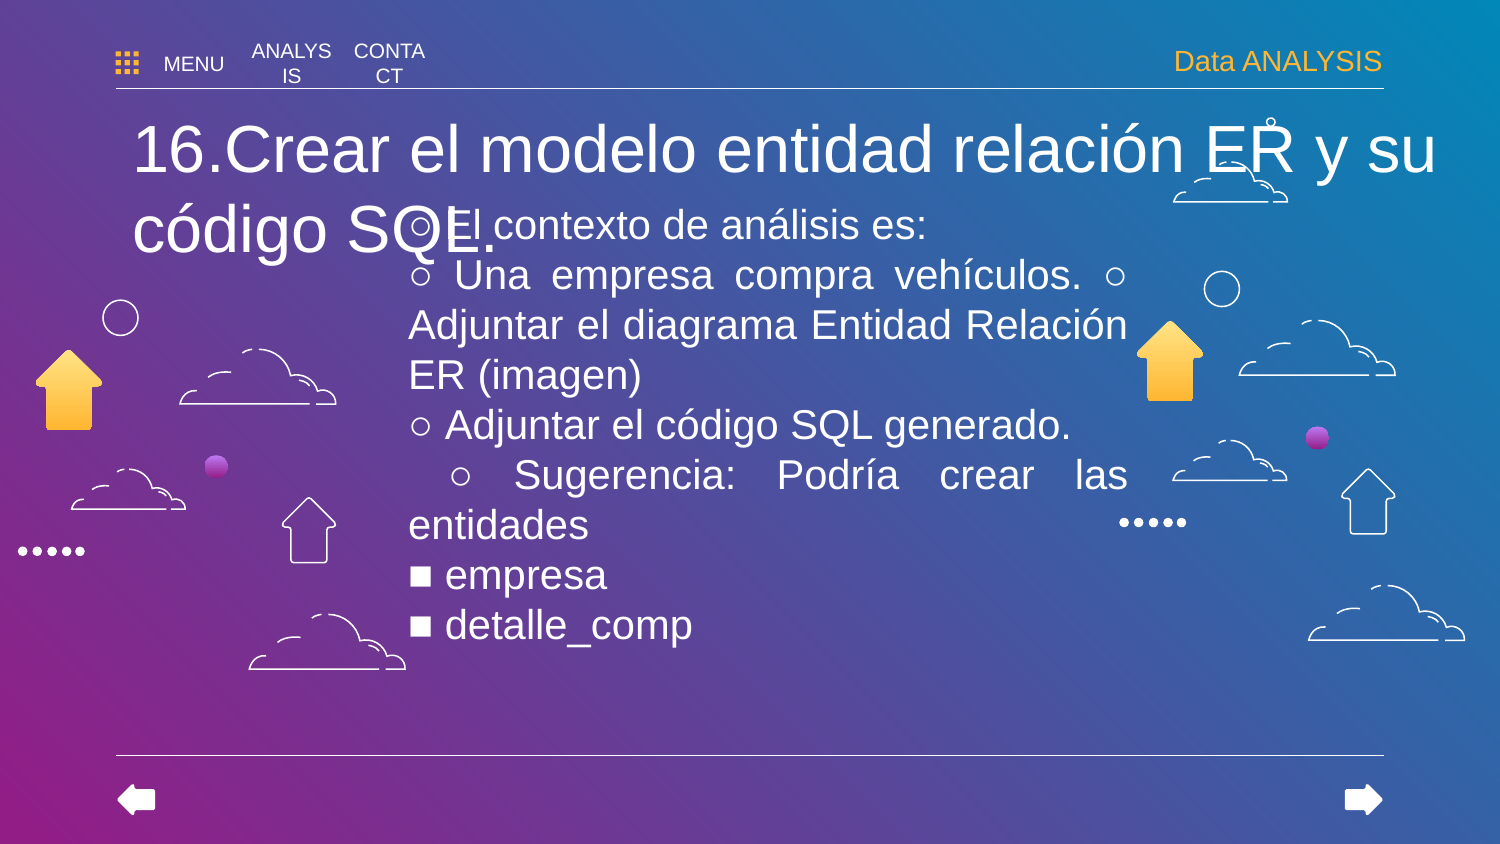

Data ANALYSIS
MENU
ANALYSIS
CONTACT

16.Crear el modelo entidad relación ER y su código SQL.

○ El contexto de análisis es:
○ Una empresa compra vehículos. ○ Adjuntar el diagrama Entidad Relación ER (imagen)
○ Adjuntar el código SQL generado.
 ○ Sugerencia: Podría crear las entidades
■ empresa
■ detalle_comp